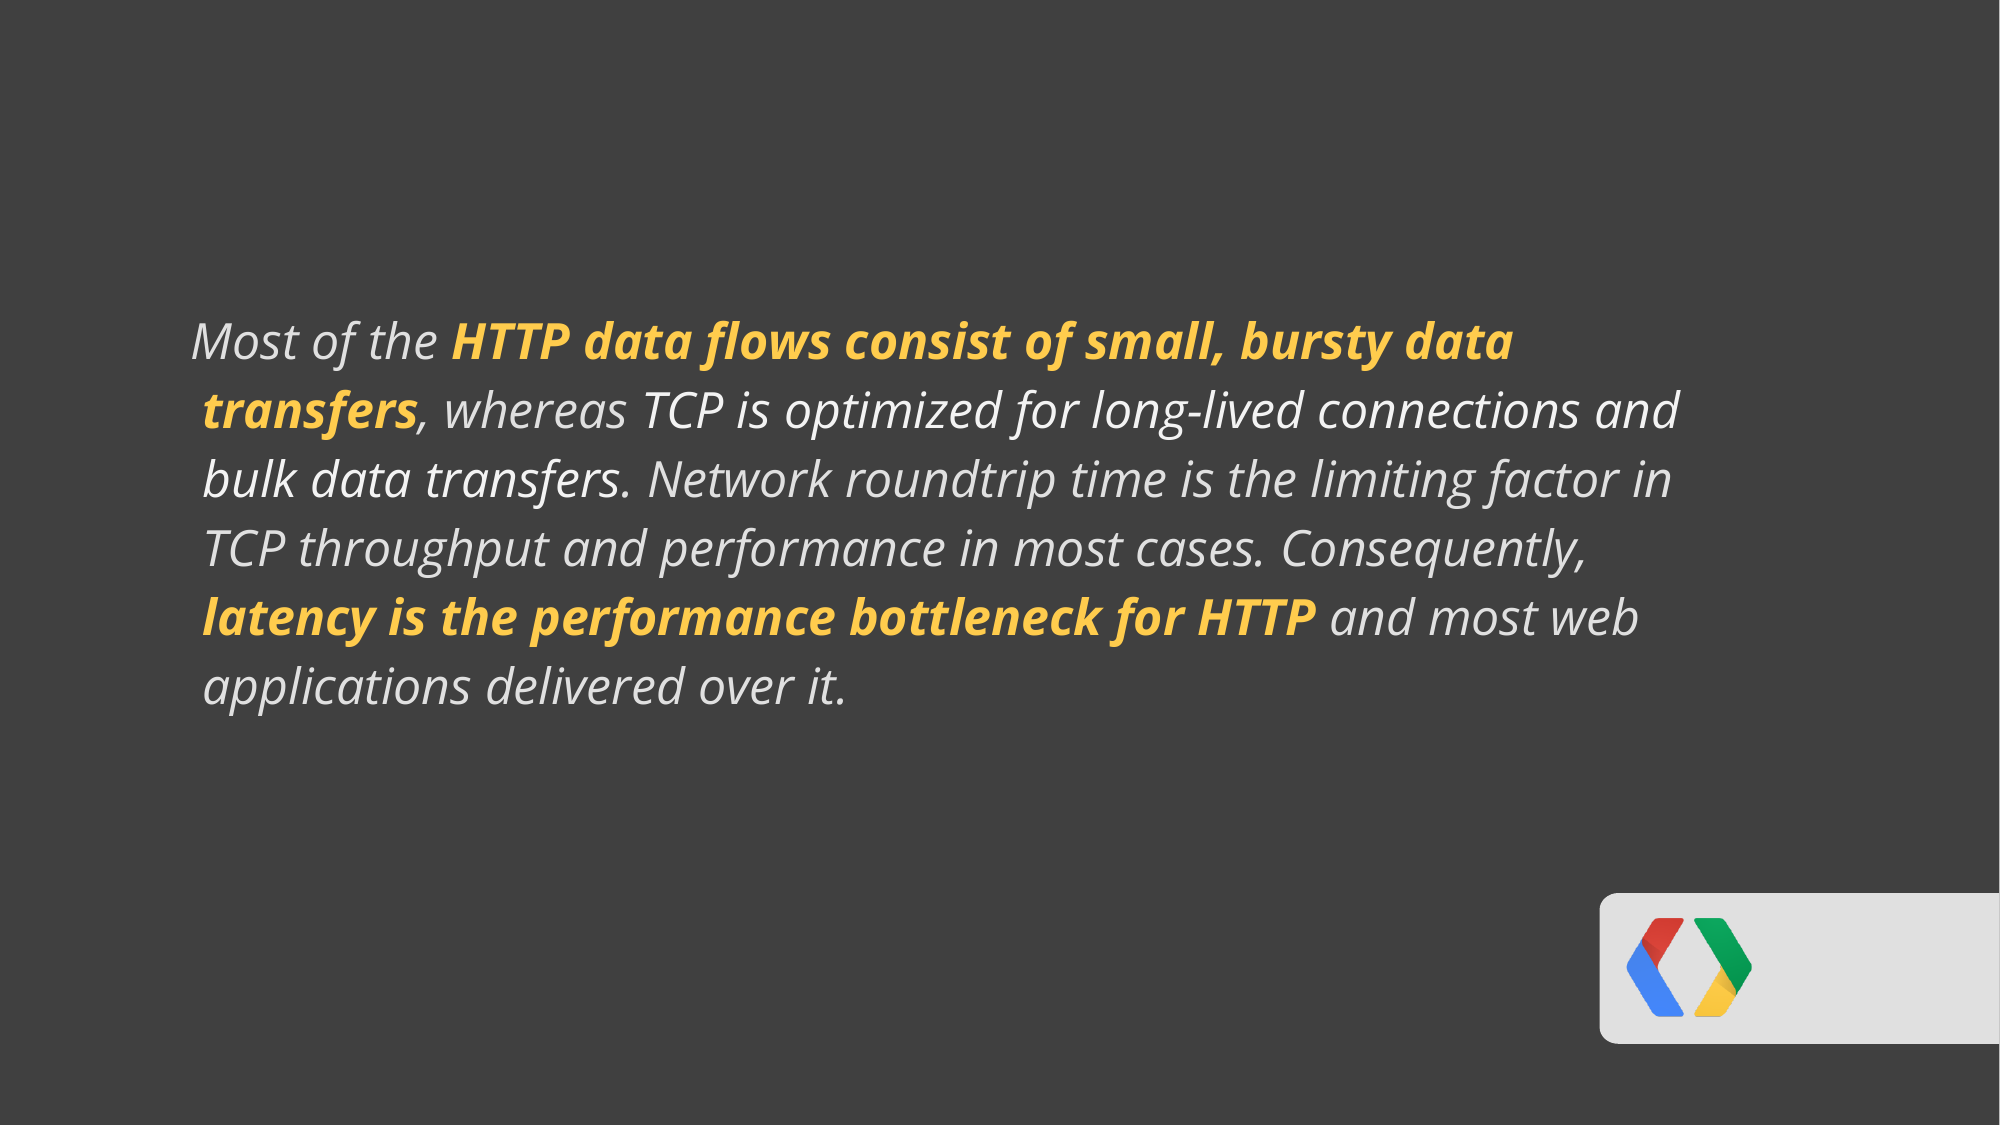

# Most of the HTTP data flows consist of small, bursty data transfers, whereas TCP is optimized for long-lived connections and bulk data transfers. Network roundtrip time is the limiting factor in TCP throughput and performance in most cases. Consequently, latency is the performance bottleneck for HTTP and most web applications delivered over it.